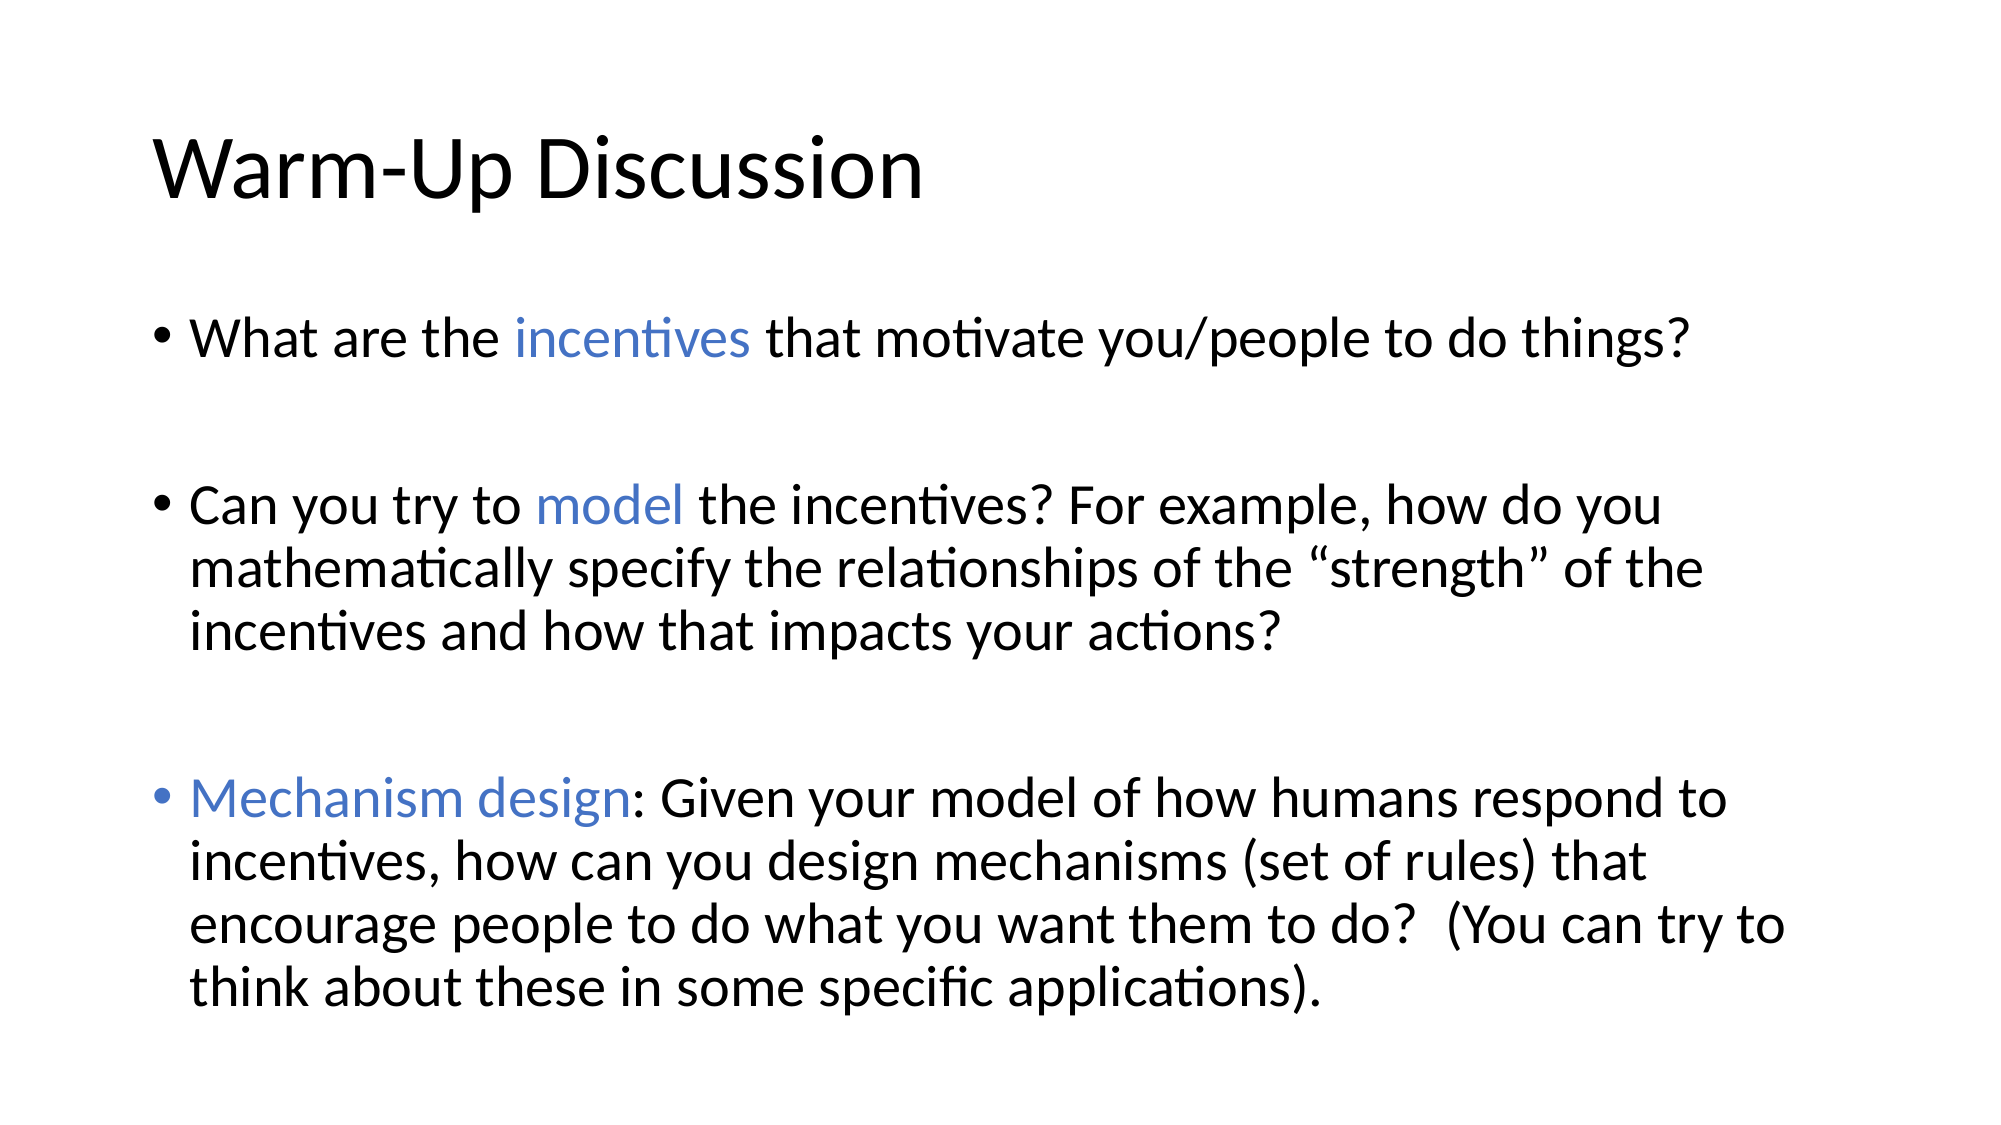

# Warm-Up Discussion
What are the incentives that motivate you/people to do things?

Can you try to model the incentives? For example, how do you mathematically specify the relationships of the “strength” of the incentives and how that impacts your actions?

Mechanism design: Given your model of how humans respond to incentives, how can you design mechanisms (set of rules) that encourage people to do what you want them to do?  (You can try to think about these in some specific applications).